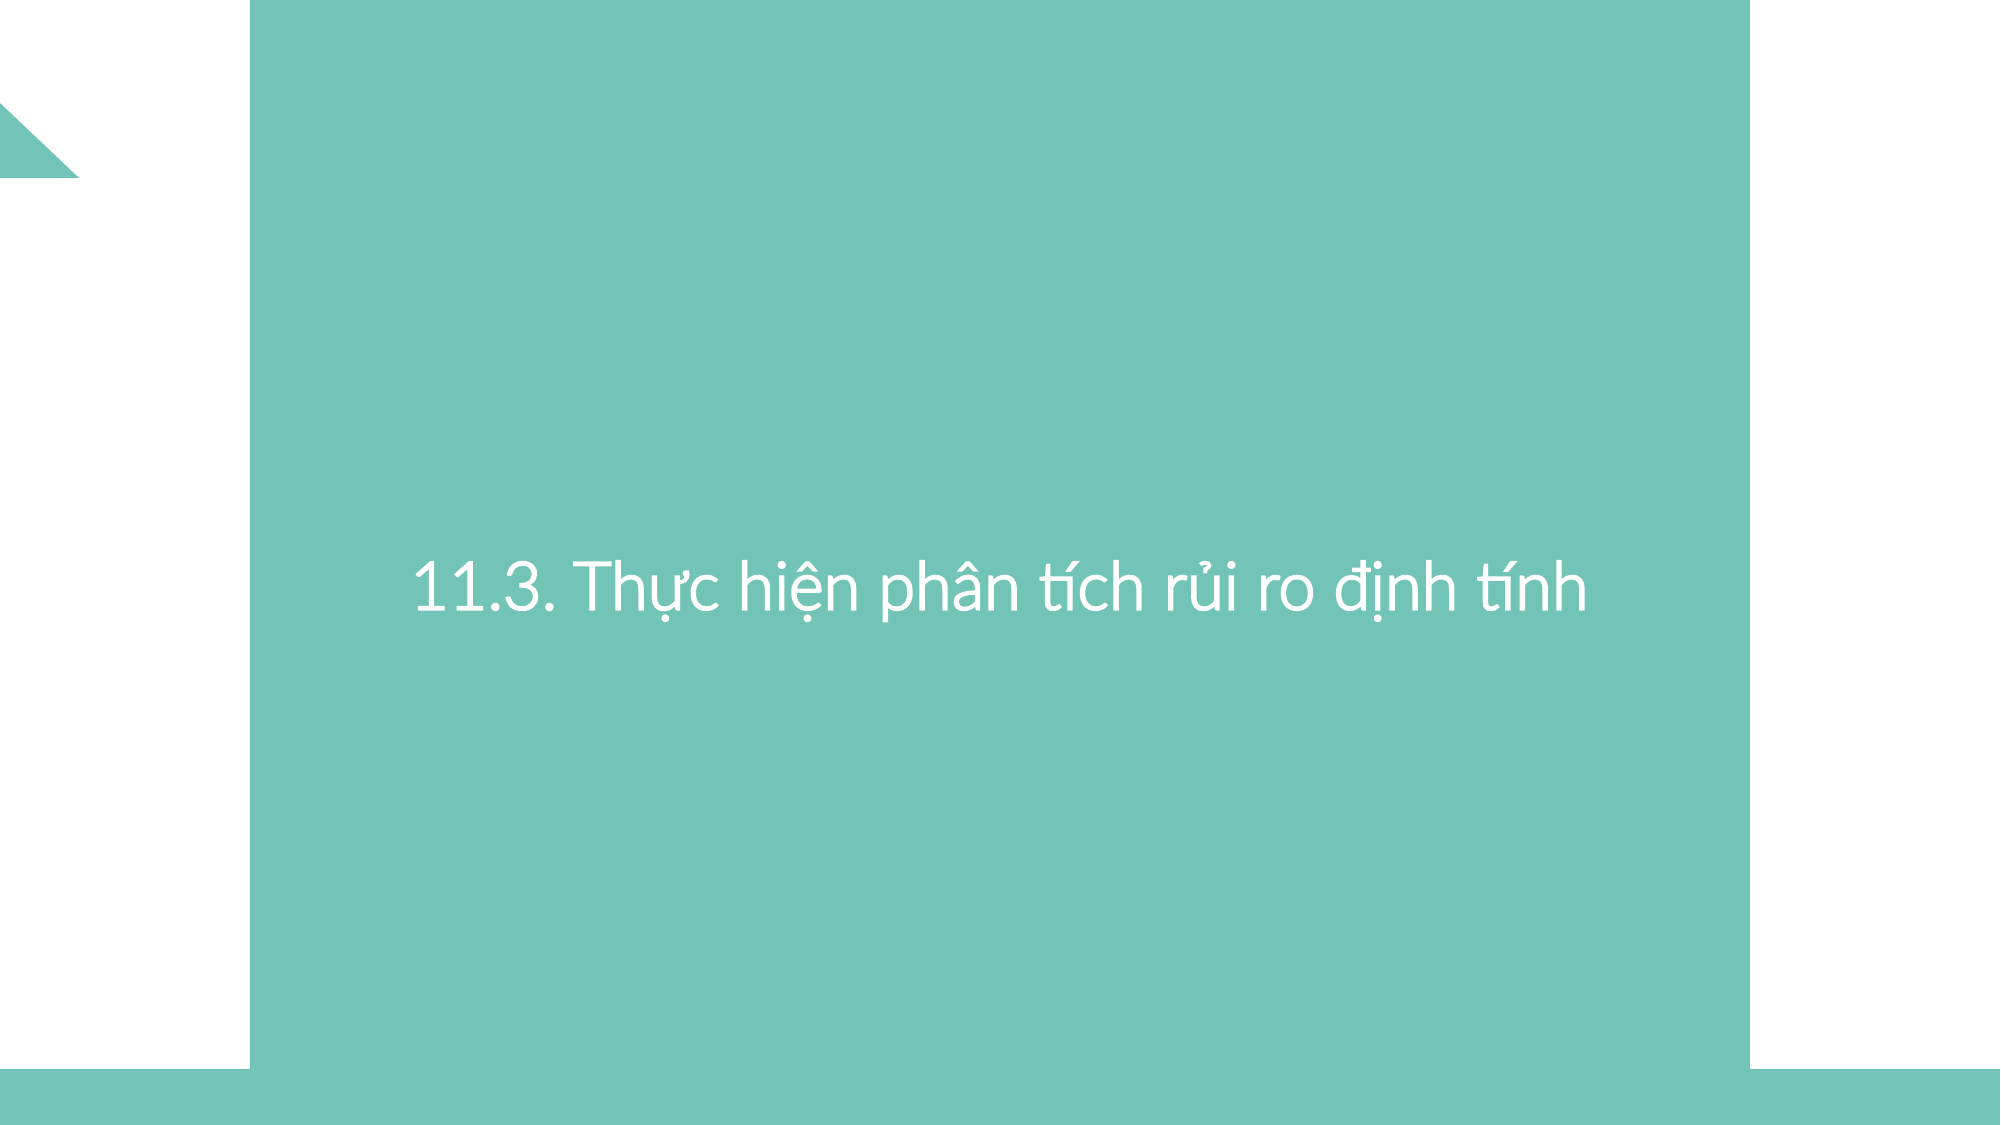

11.3. Thực hiện phân tích rủi ro định tính